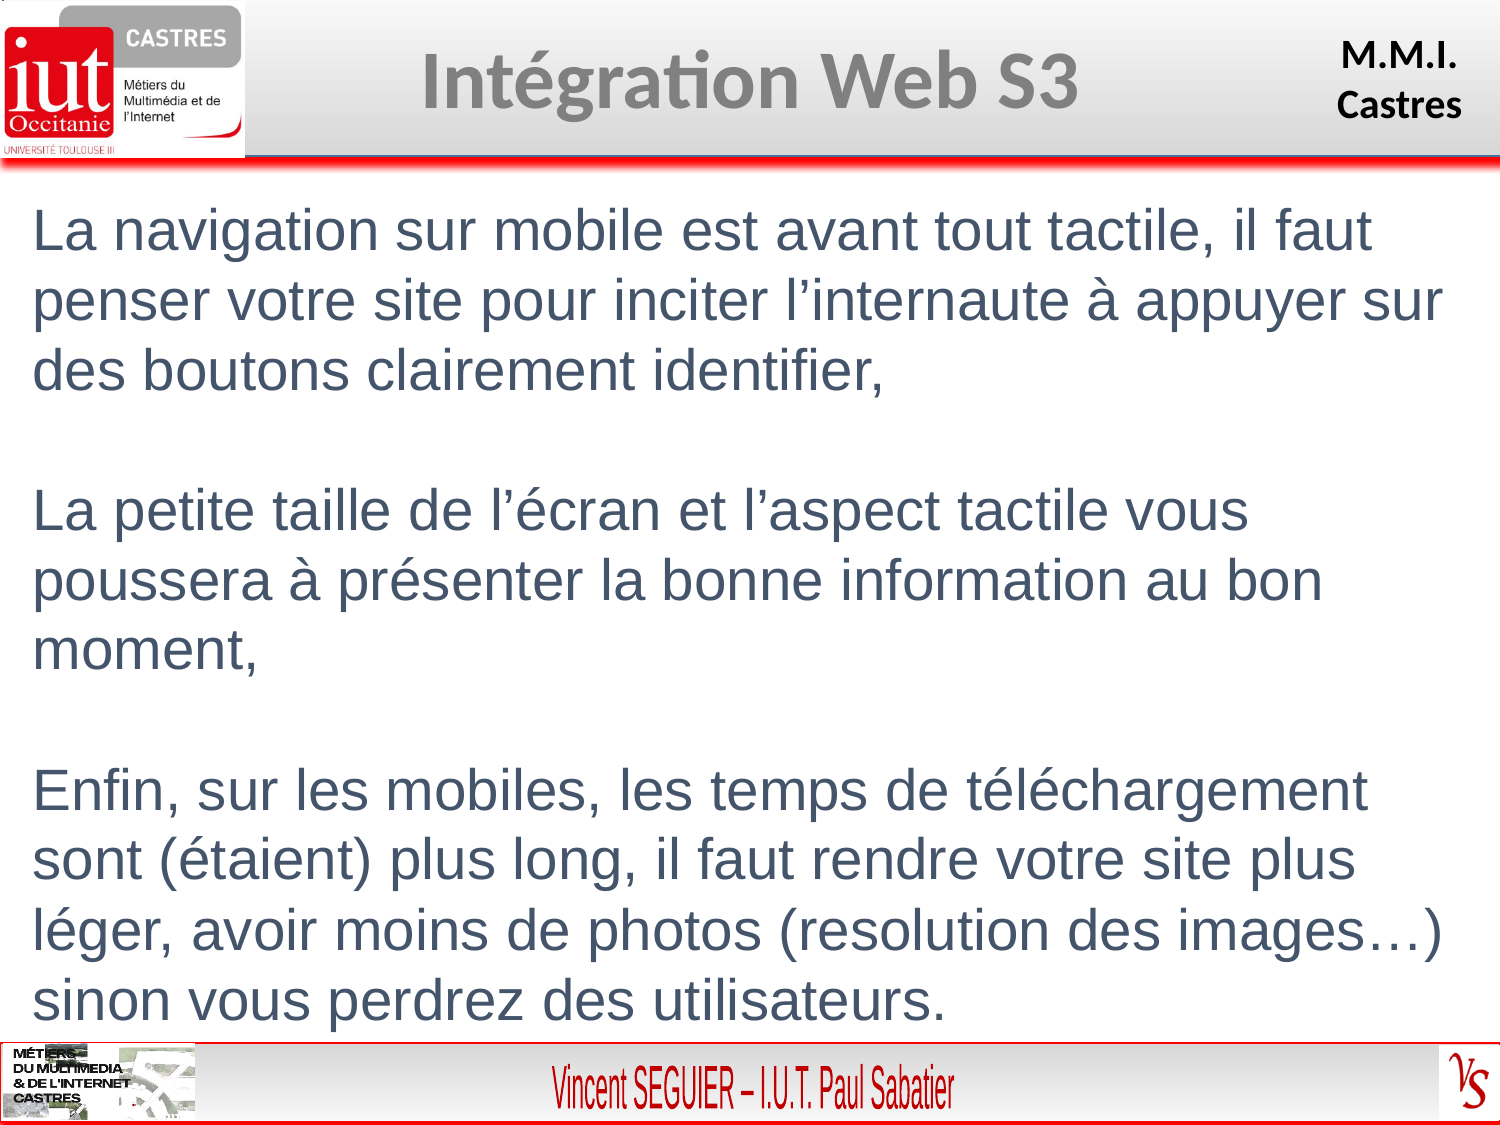

La navigation sur mobile est avant tout tactile, il faut penser votre site pour inciter l’internaute à appuyer sur des boutons clairement identifier,

La petite taille de l’écran et l’aspect tactile vous poussera à présenter la bonne information au bon moment,

Enfin, sur les mobiles, les temps de téléchargement sont (étaient) plus long, il faut rendre votre site plus léger, avoir moins de photos (resolution des images…) sinon vous perdrez des utilisateurs.